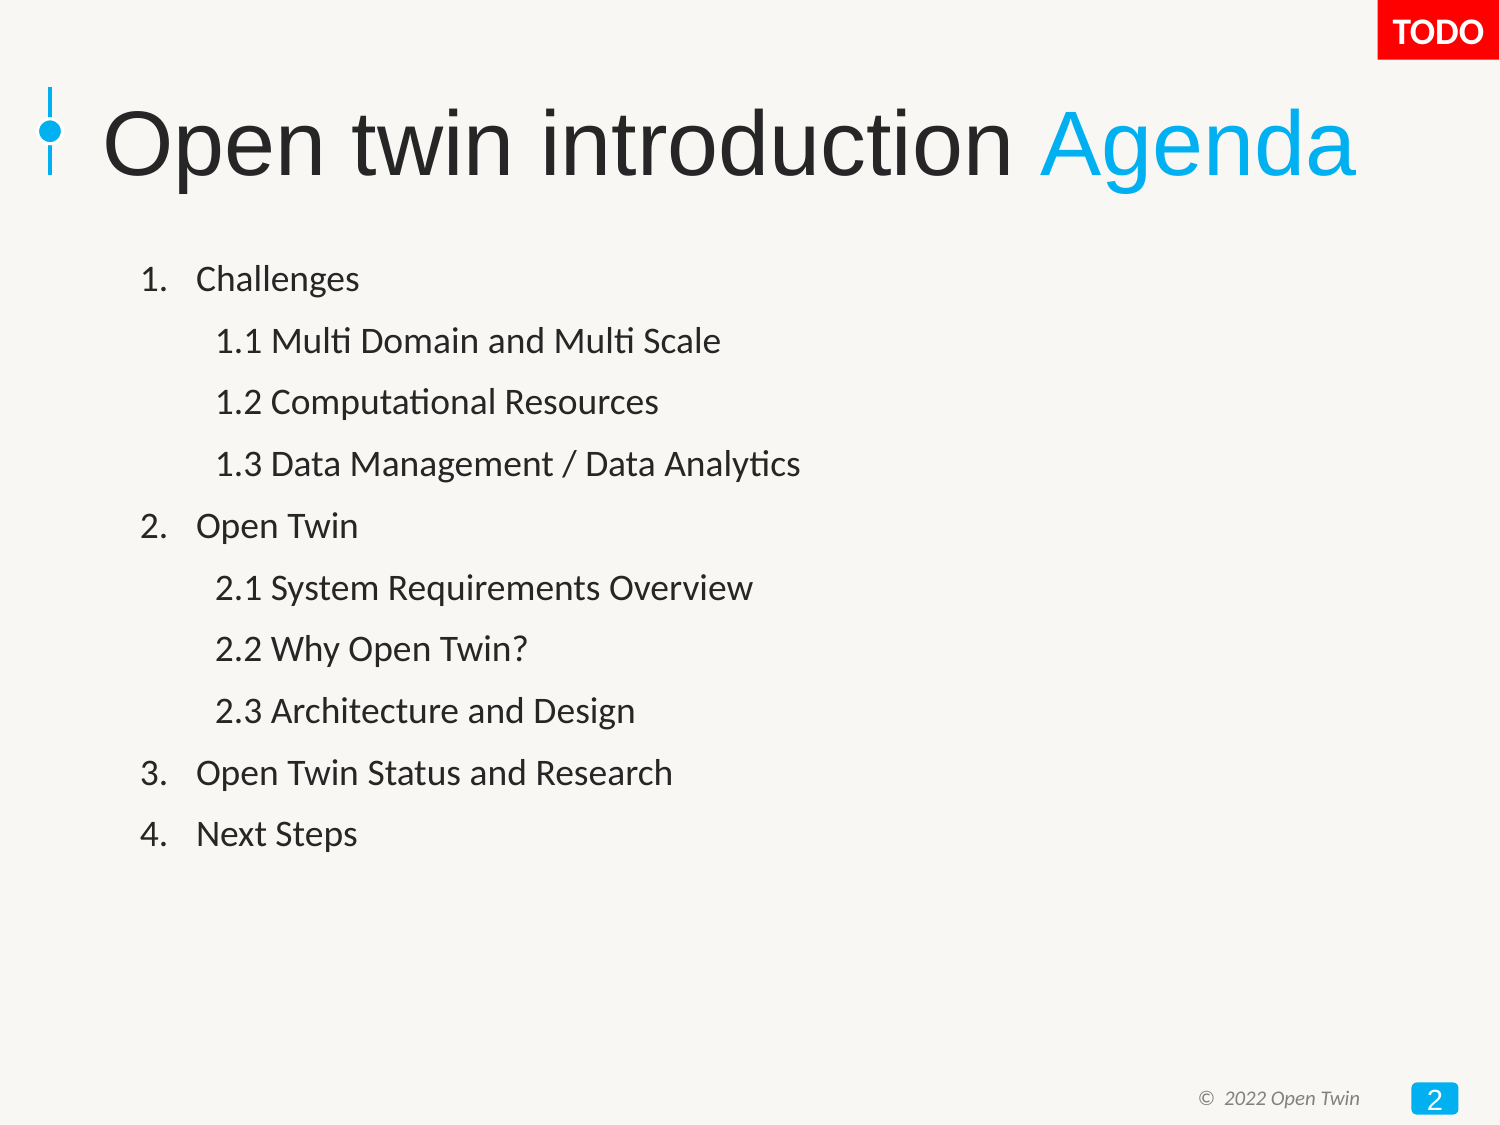

TODO
Open twin introduction Agenda
Challenges
1.1 Multi Domain and Multi Scale
1.2 Computational Resources
1.3 Data Management / Data Analytics
Open Twin
2.1 System Requirements Overview
2.2 Why Open Twin?
2.3 Architecture and Design
Open Twin Status and Research
Next Steps